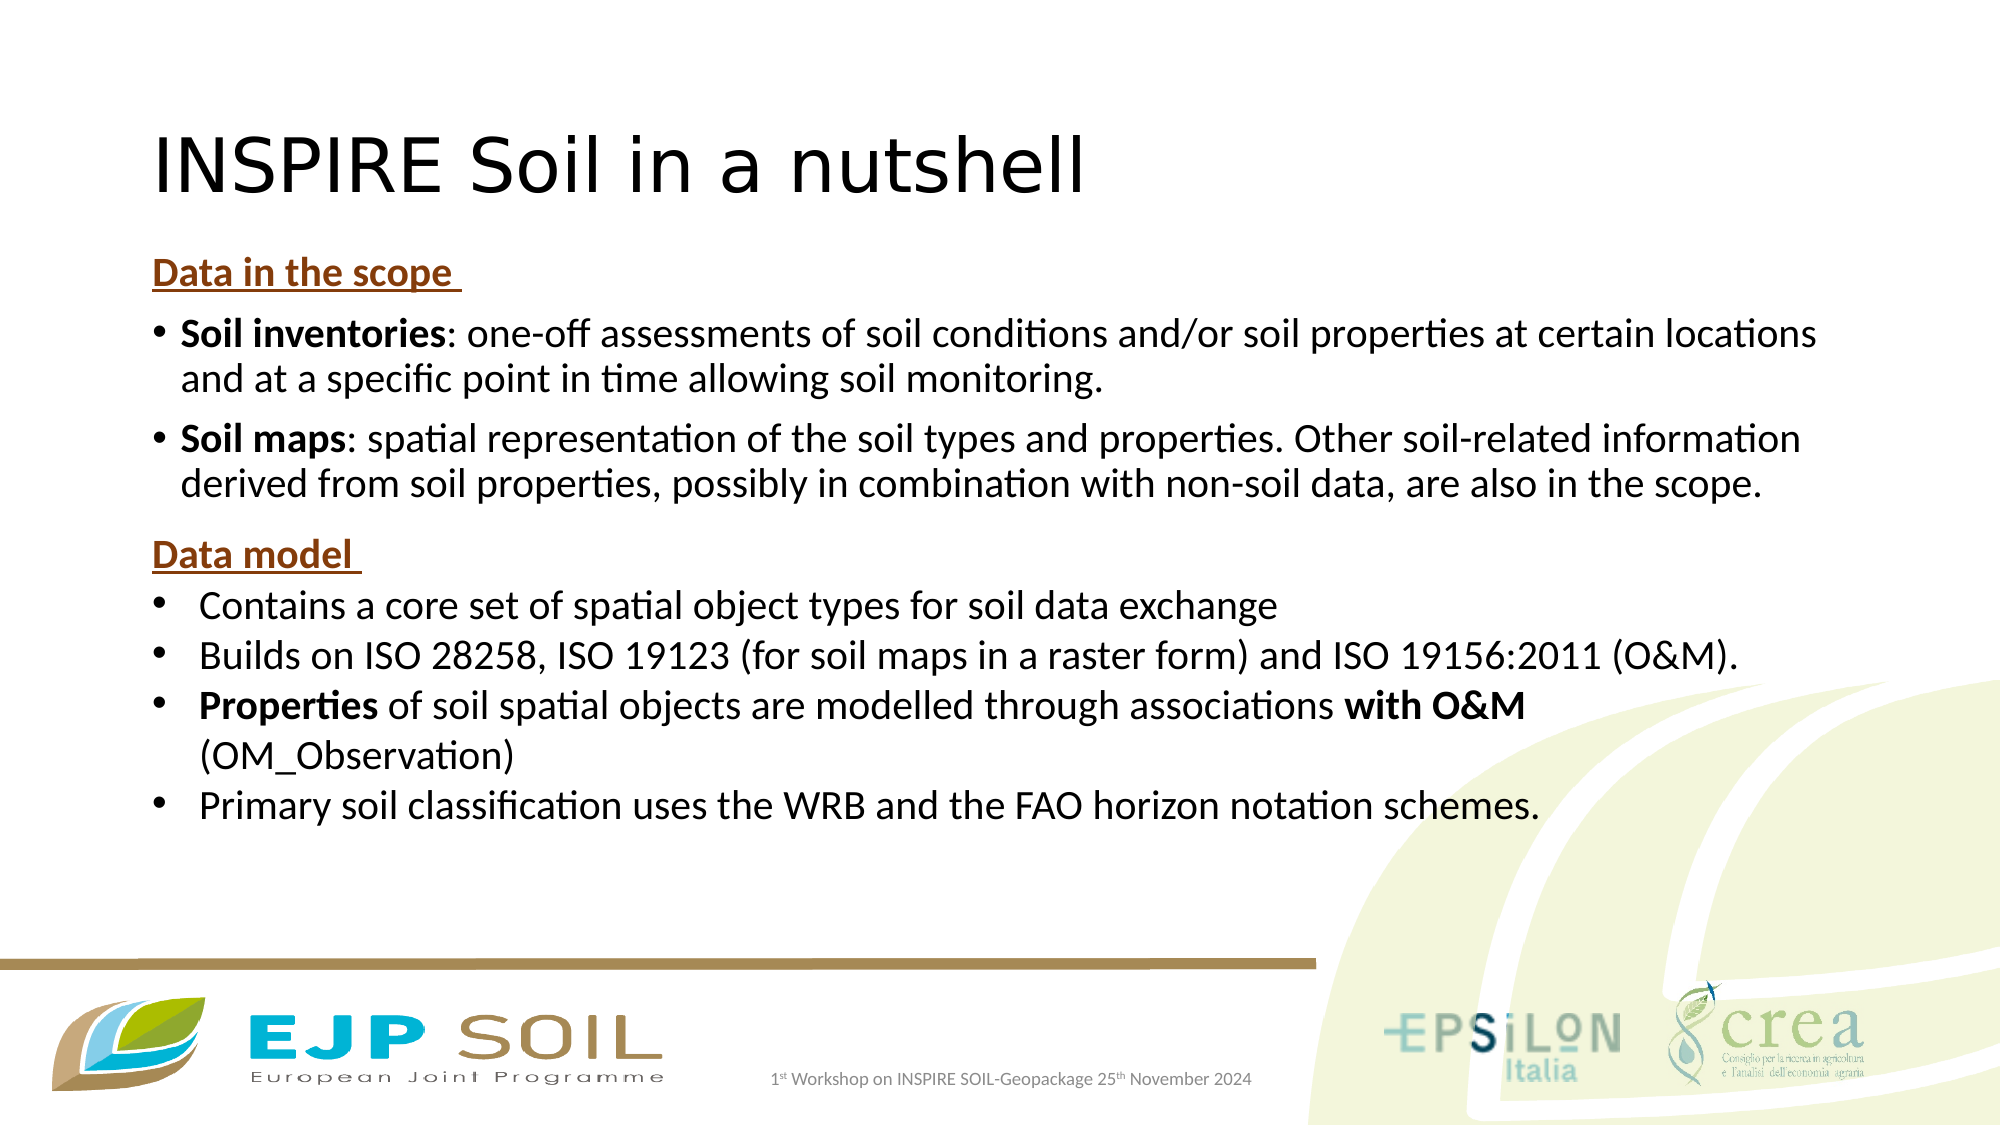

# INSPIRE Soil in a nutshell
Data in the scope
Soil inventories: one-off assessments of soil conditions and/or soil properties at certain locations and at a specific point in time allowing soil monitoring.
Soil maps: spatial representation of the soil types and properties. Other soil-related information derived from soil properties, possibly in combination with non-soil data, are also in the scope.
Data model
Contains a core set of spatial object types for soil data exchange
Builds on ISO 28258, ISO 19123 (for soil maps in a raster form) and ISO 19156:2011 (O&M).
Properties of soil spatial objects are modelled through associations with O&M (OM_Observation)
Primary soil classification uses the WRB and the FAO horizon notation schemes.

1st Workshop on INSPIRE SOIL-Geopackage 25th November 2024